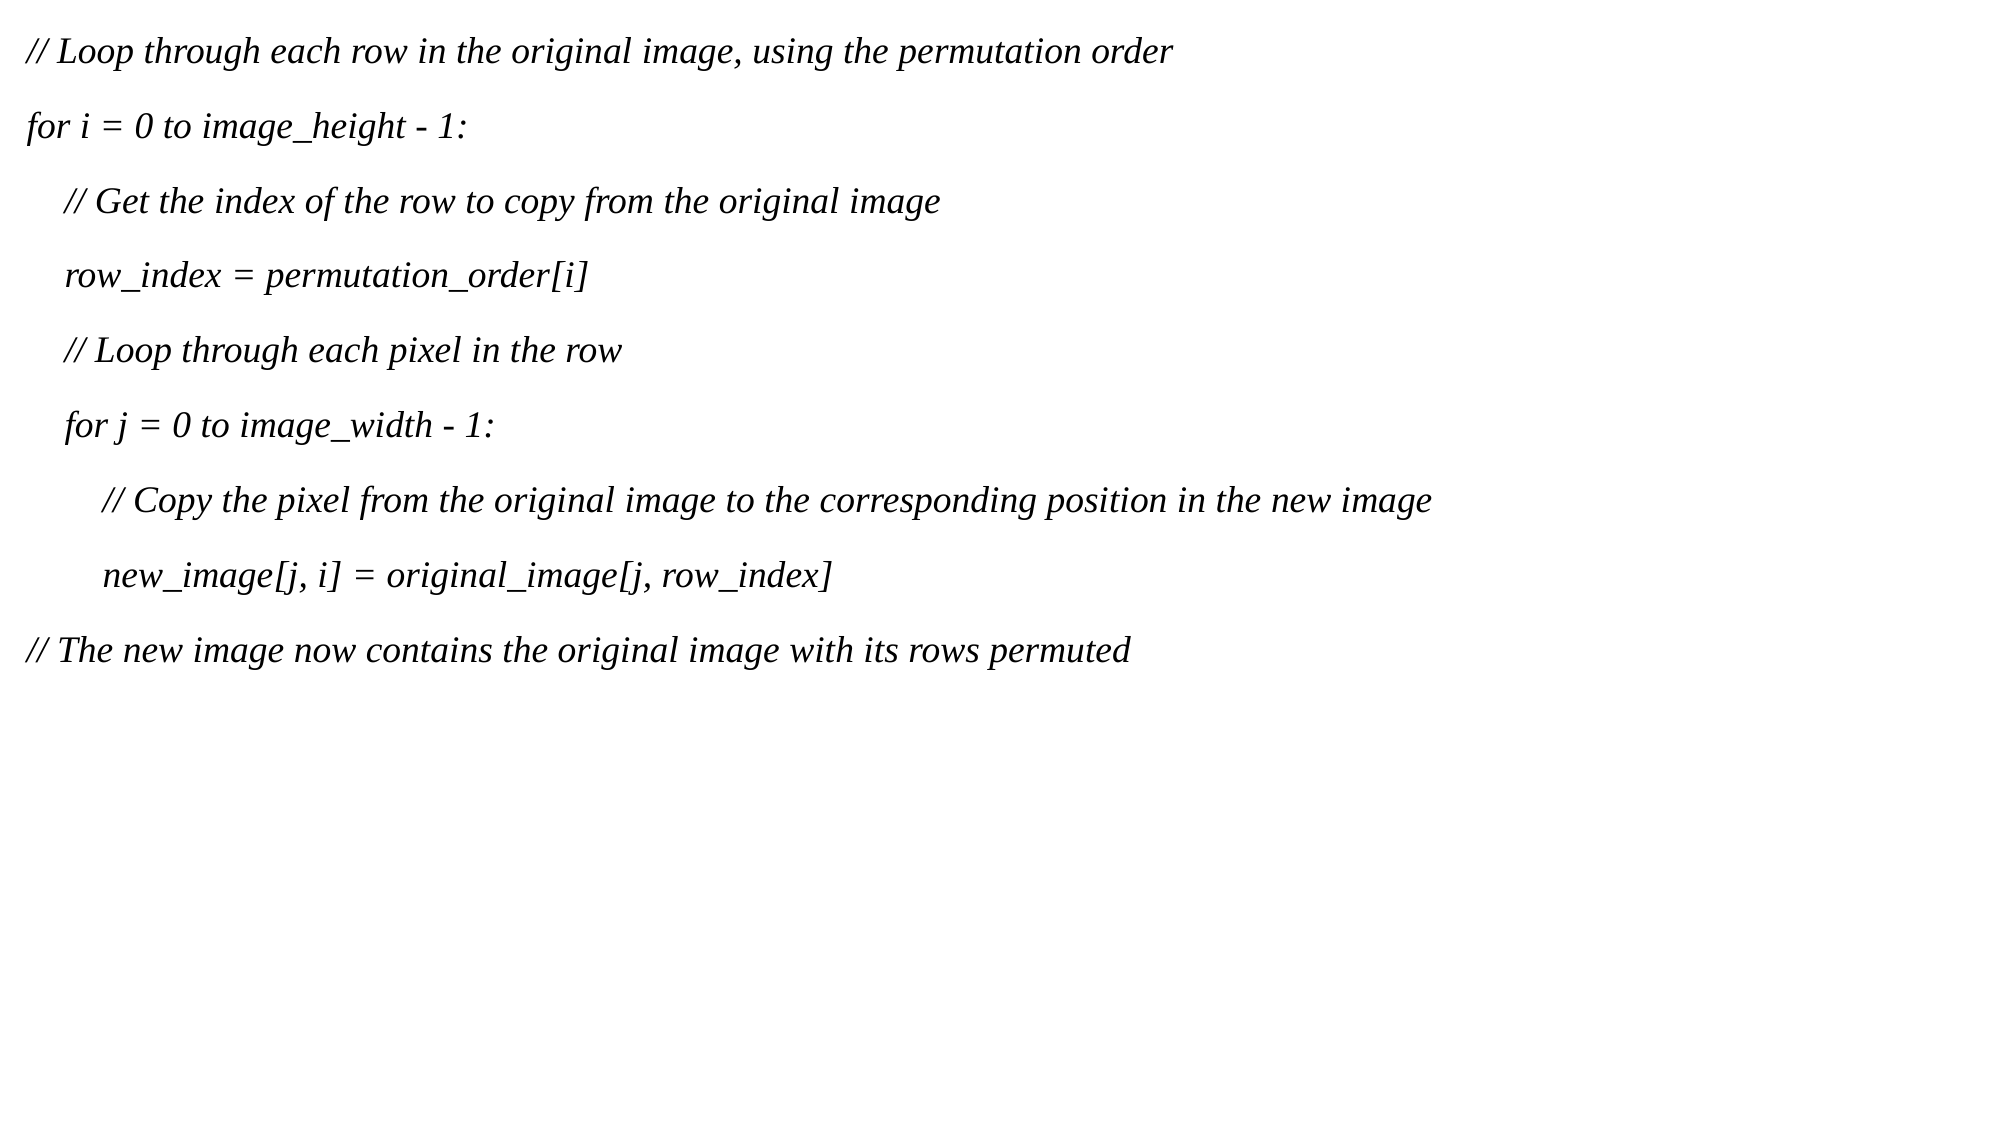

// Loop through each row in the original image, using the permutation order
for i = 0 to image_height - 1:
    // Get the index of the row to copy from the original image
    row_index = permutation_order[i]
    // Loop through each pixel in the row
    for j = 0 to image_width - 1:
        // Copy the pixel from the original image to the corresponding position in the new image
        new_image[j, i] = original_image[j, row_index]
// The new image now contains the original image with its rows permuted